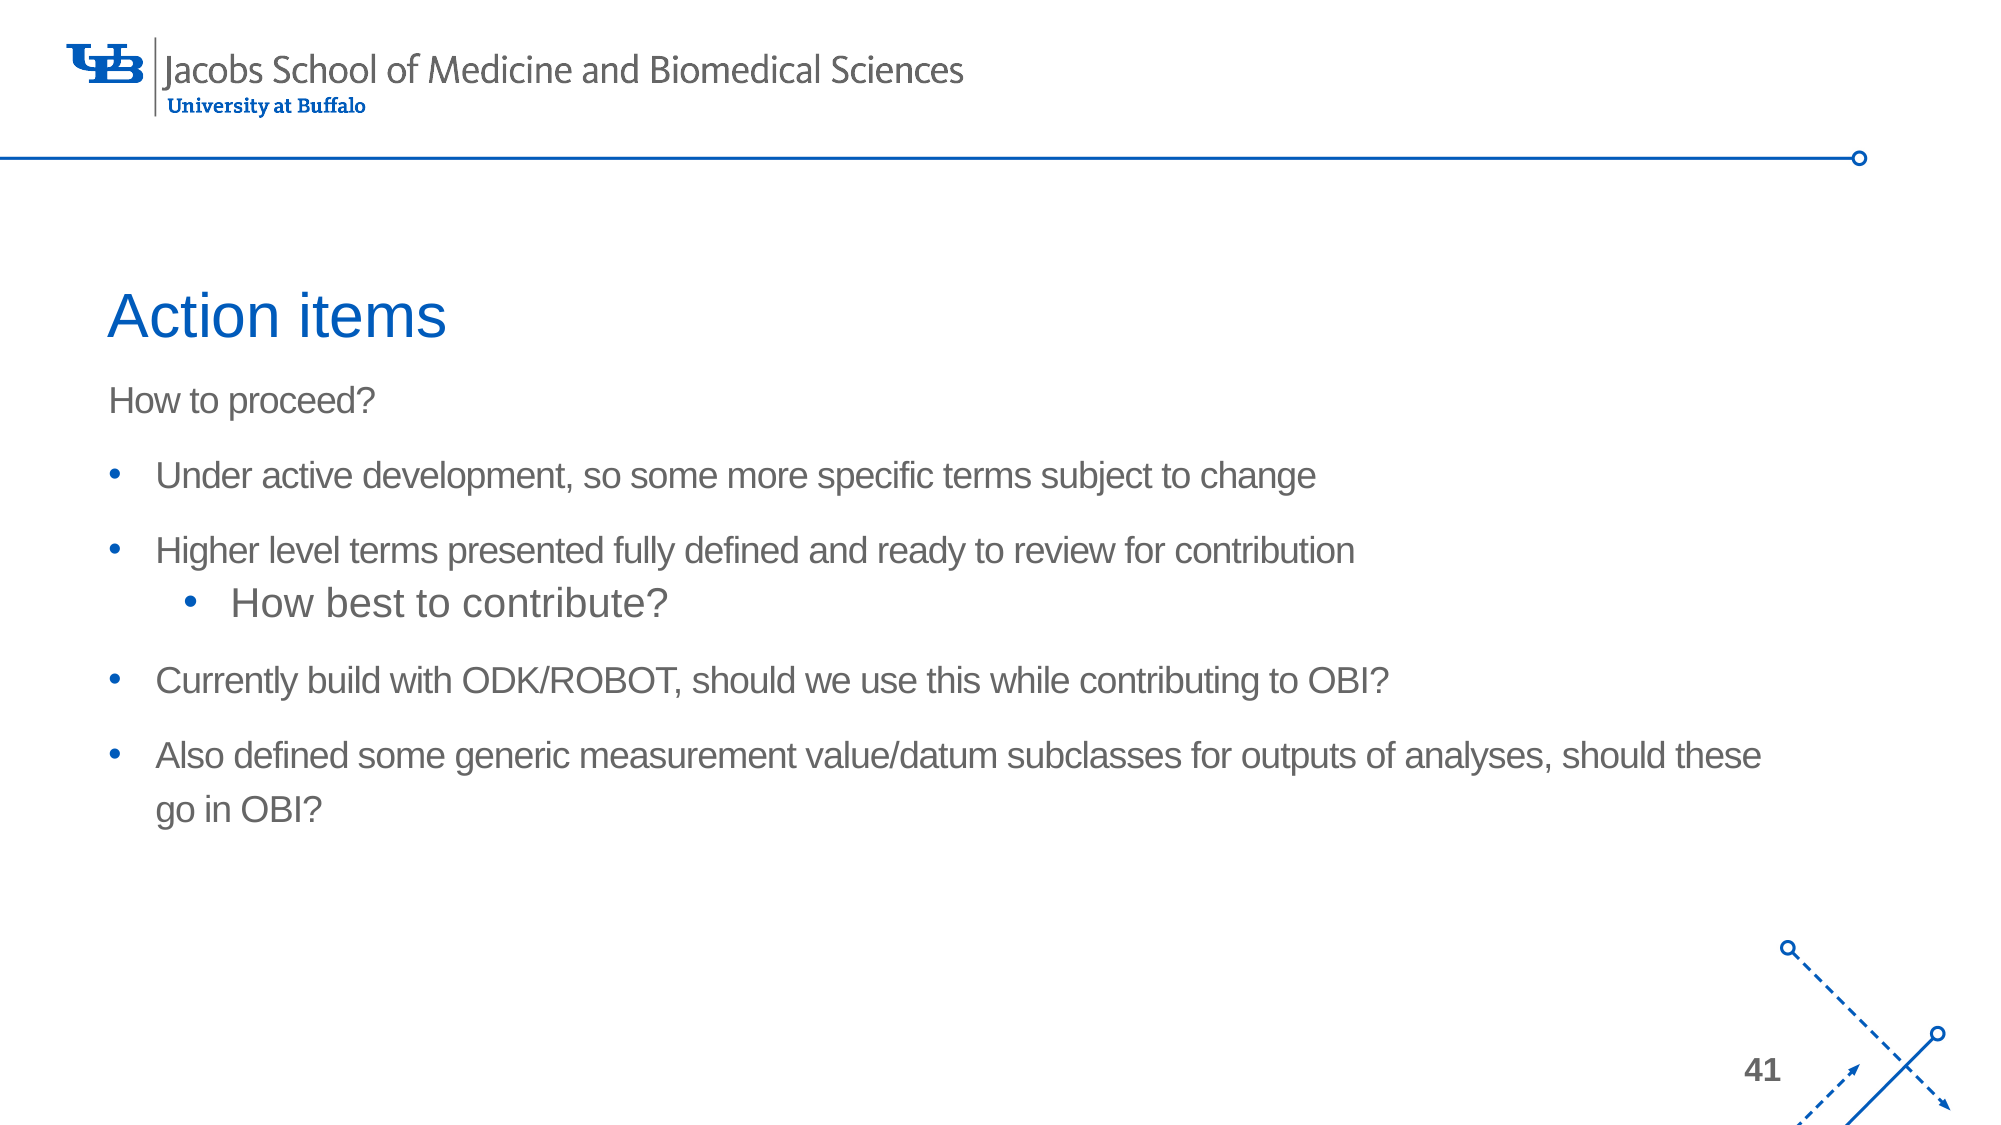

# Action items
How to proceed?
Under active development, so some more specific terms subject to change
Higher level terms presented fully defined and ready to review for contribution
How best to contribute?
Currently build with ODK/ROBOT, should we use this while contributing to OBI?
Also defined some generic measurement value/datum subclasses for outputs of analyses, should these go in OBI?